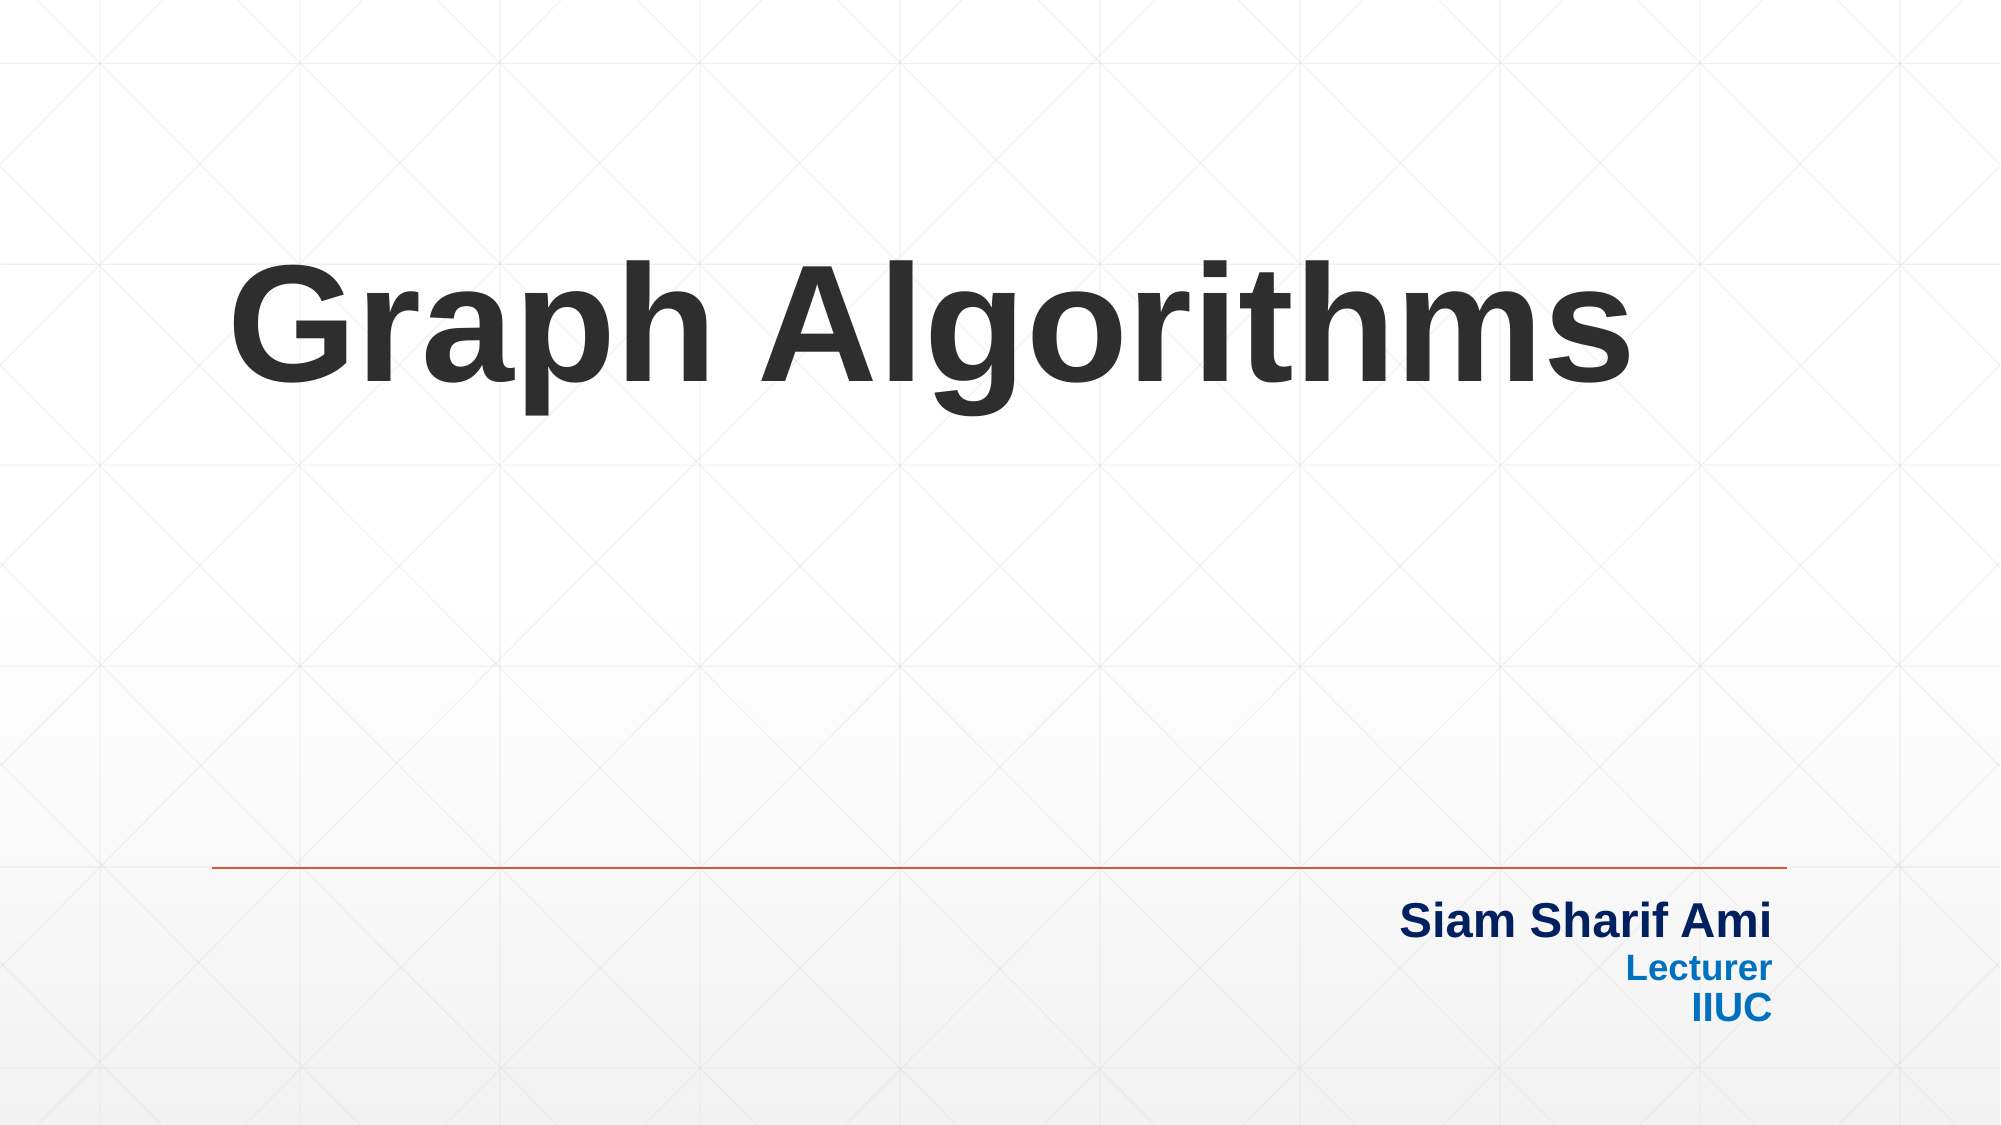

Graph Algorithms

		Siam Sharif Ami
		Lecturer
IIUC